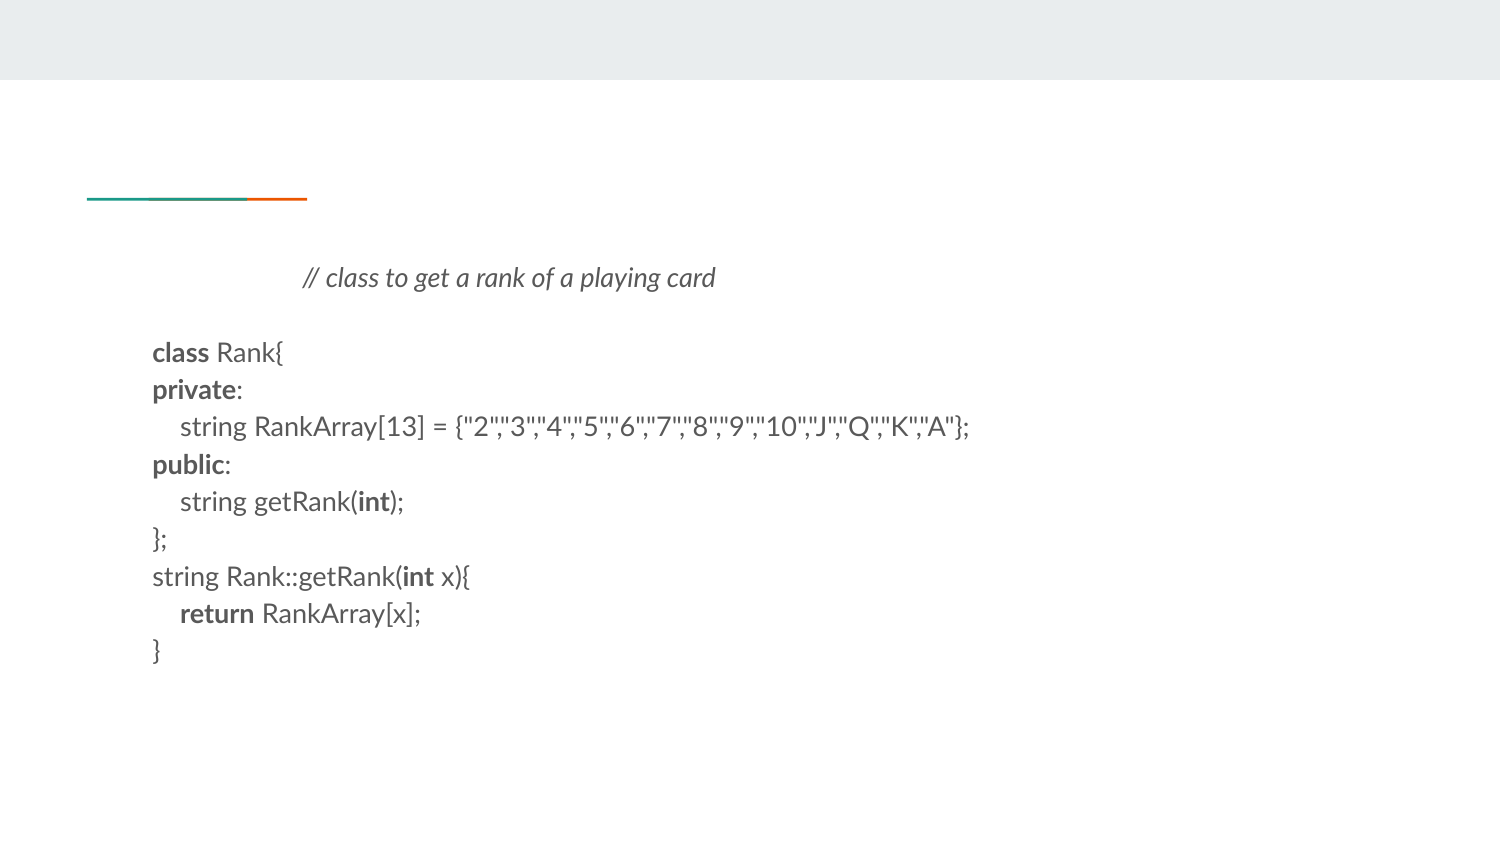

// class to get a rank of a playing card

class Rank{
private:
    string RankArray[13] = {"2","3","4","5","6","7","8","9","10","J","Q","K","A"};
public:
    string getRank(int);
};
string Rank::getRank(int x){
    return RankArray[x];
}